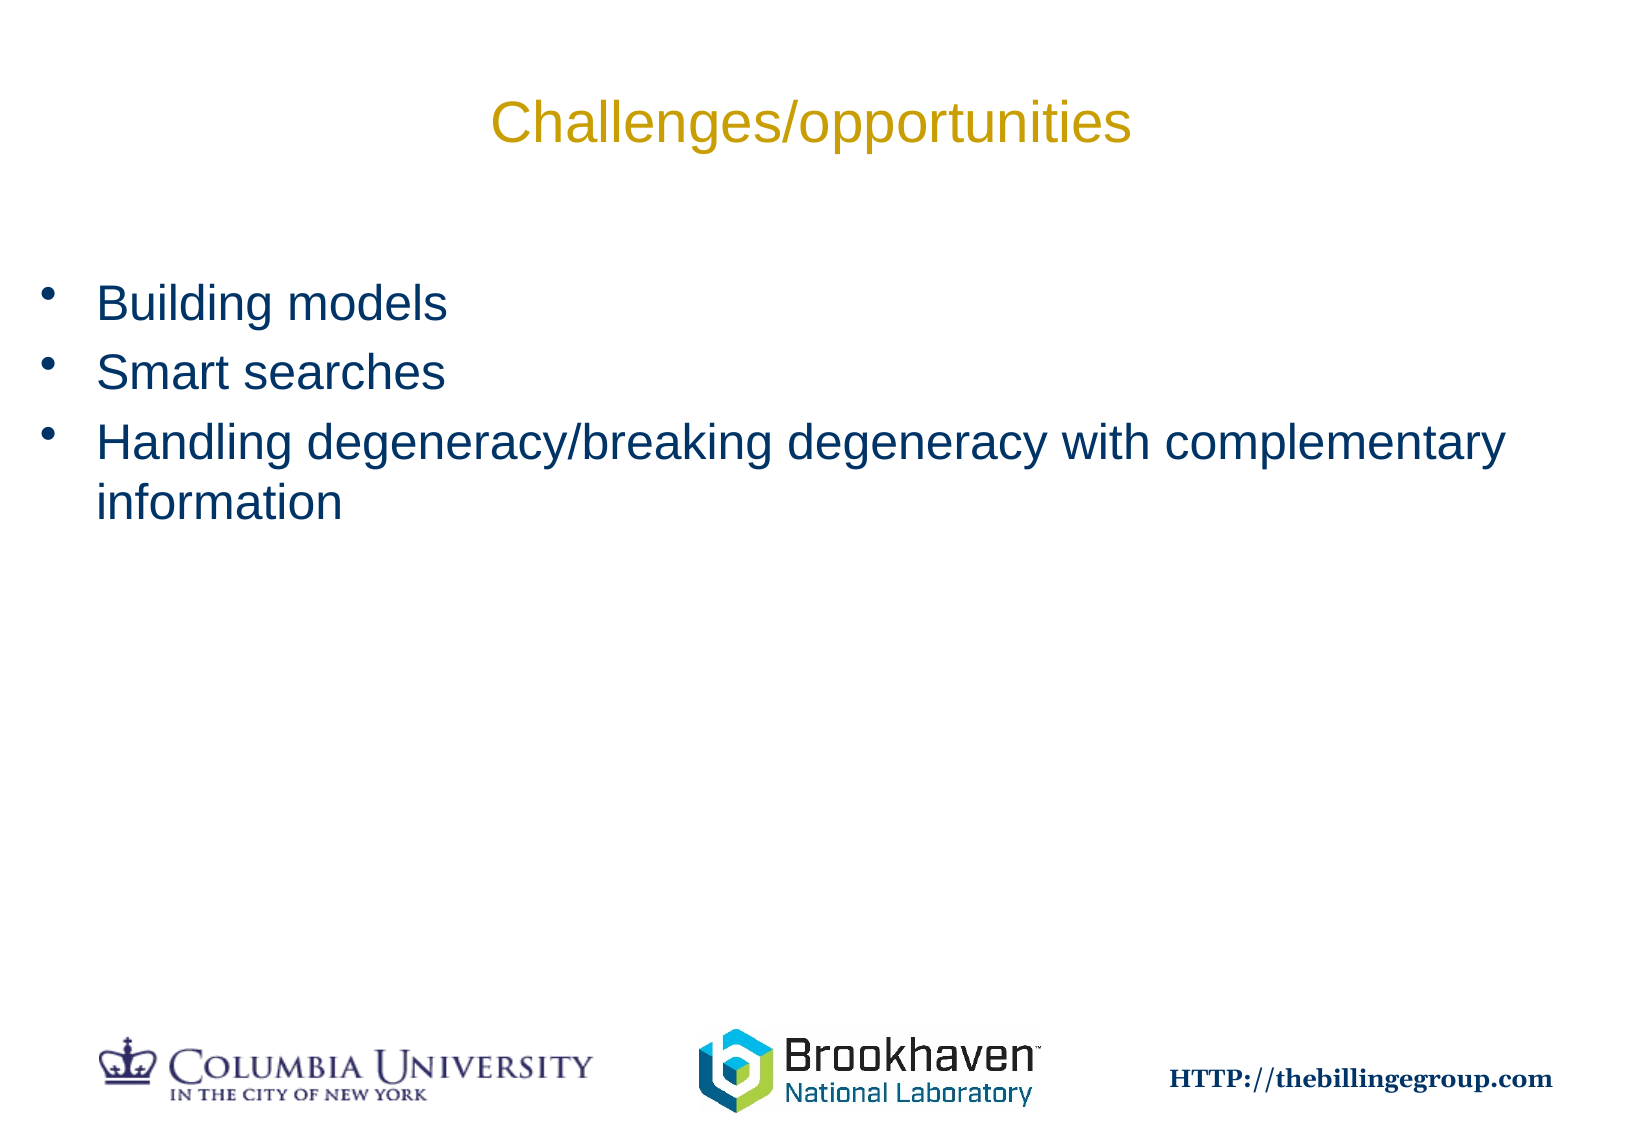

# Challenges/opportunities
Building models
Smart searches
Handling degeneracy/breaking degeneracy with complementary information